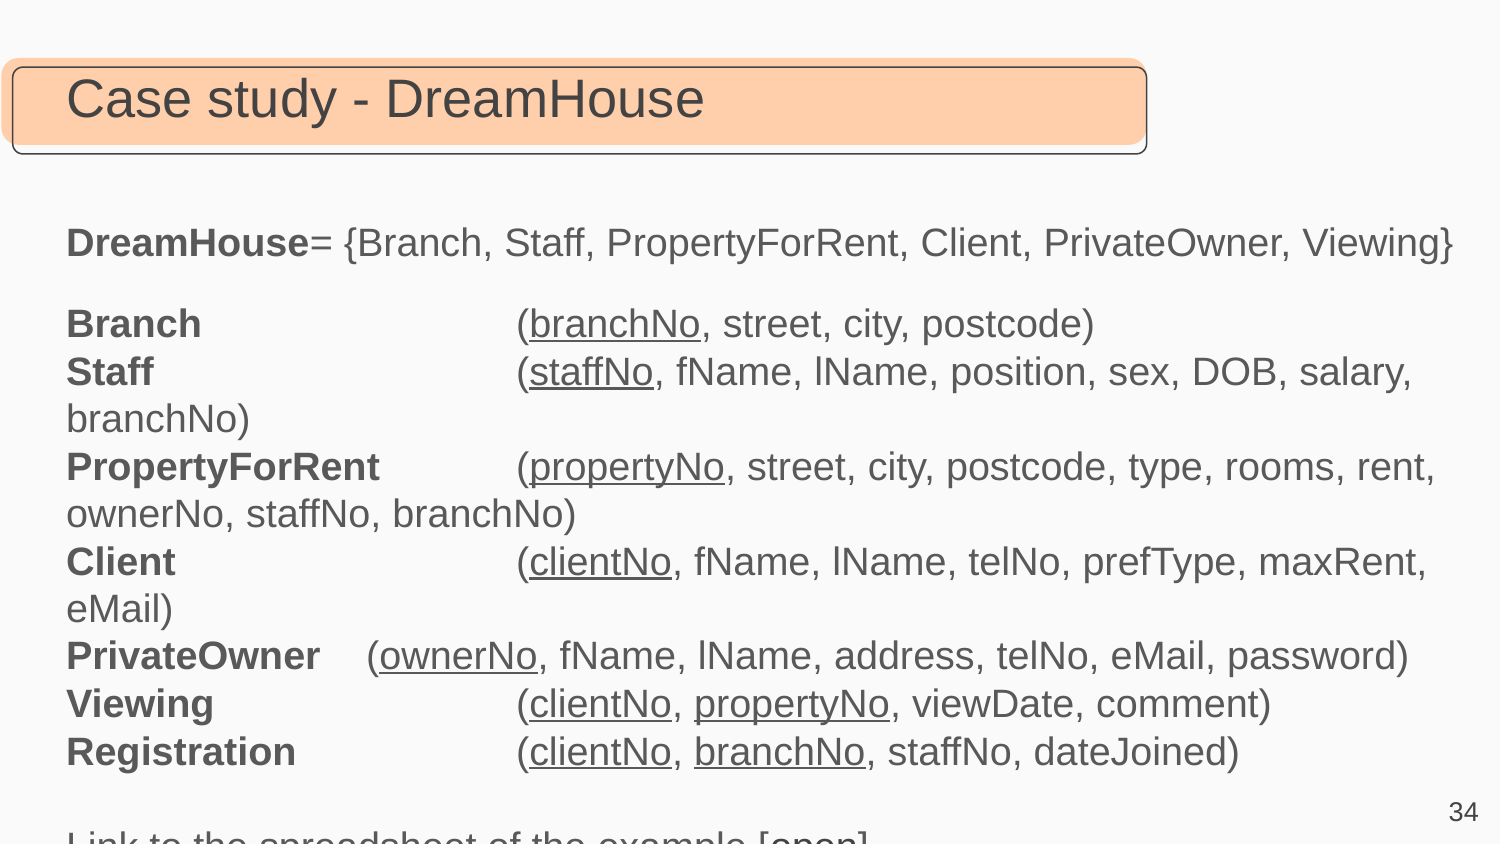

Case study - DreamHouse
DreamHouse= {Branch, Staff, PropertyForRent, Client, PrivateOwner, Viewing}
Branch	 		(branchNo, street, city, postcode)
Staff			(staffNo, fName, lName, position, sex, DOB, salary, branchNo)
PropertyForRent	(propertyNo, street, city, postcode, type, rooms, rent, ownerNo, staffNo, branchNo)
Client			(clientNo, fName, lName, telNo, prefType, maxRent, eMail)
PrivateOwner	(ownerNo, fName, lName, address, telNo, eMail, password)
Viewing			(clientNo, propertyNo, viewDate, comment)
Registration		(clientNo, branchNo, staffNo, dateJoined)

Link to the spreadsheet of the example [open]

34